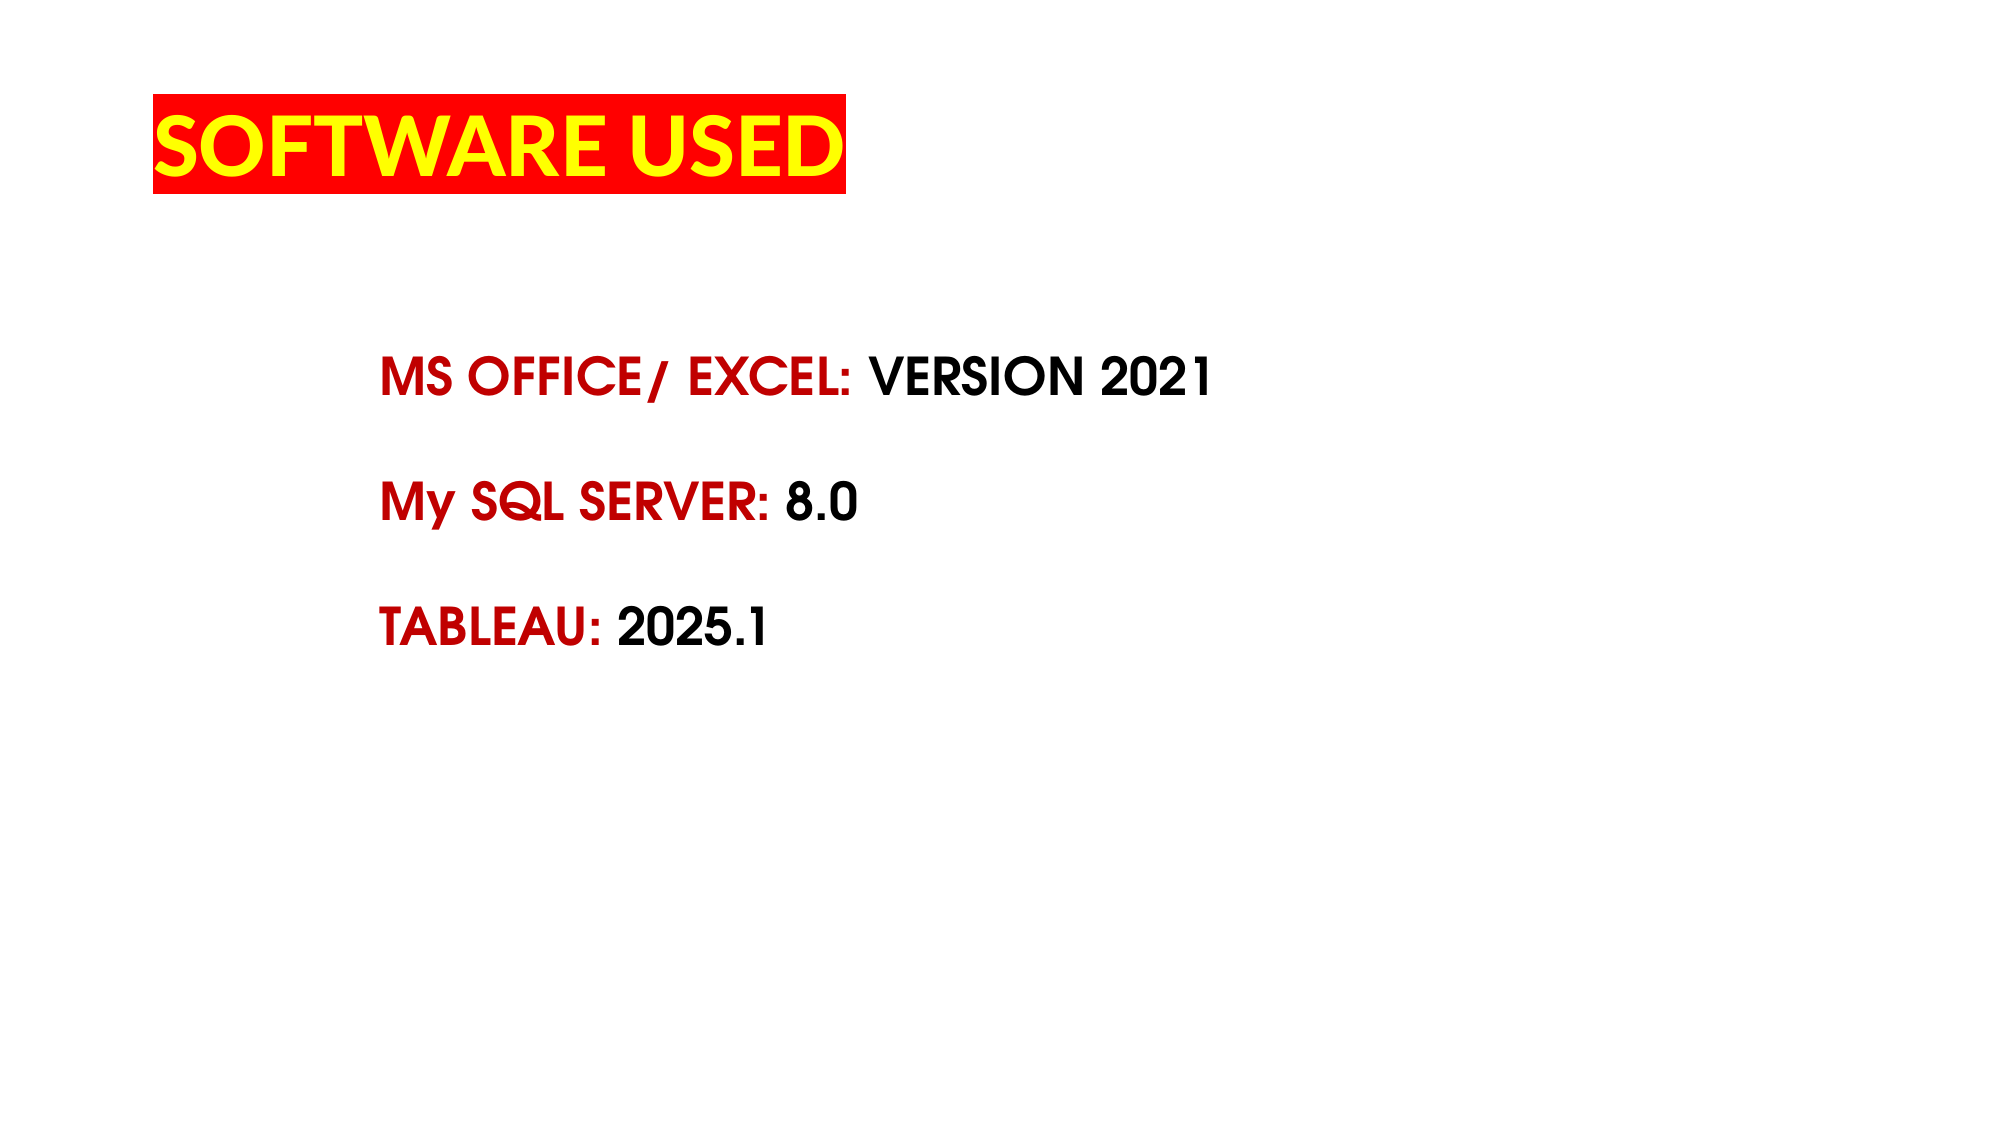

SOFTWARE USED
MS OFFICE/ EXCEL: VERSION 2021

My SQL SERVER: 8.0

TABLEAU: 2025.1